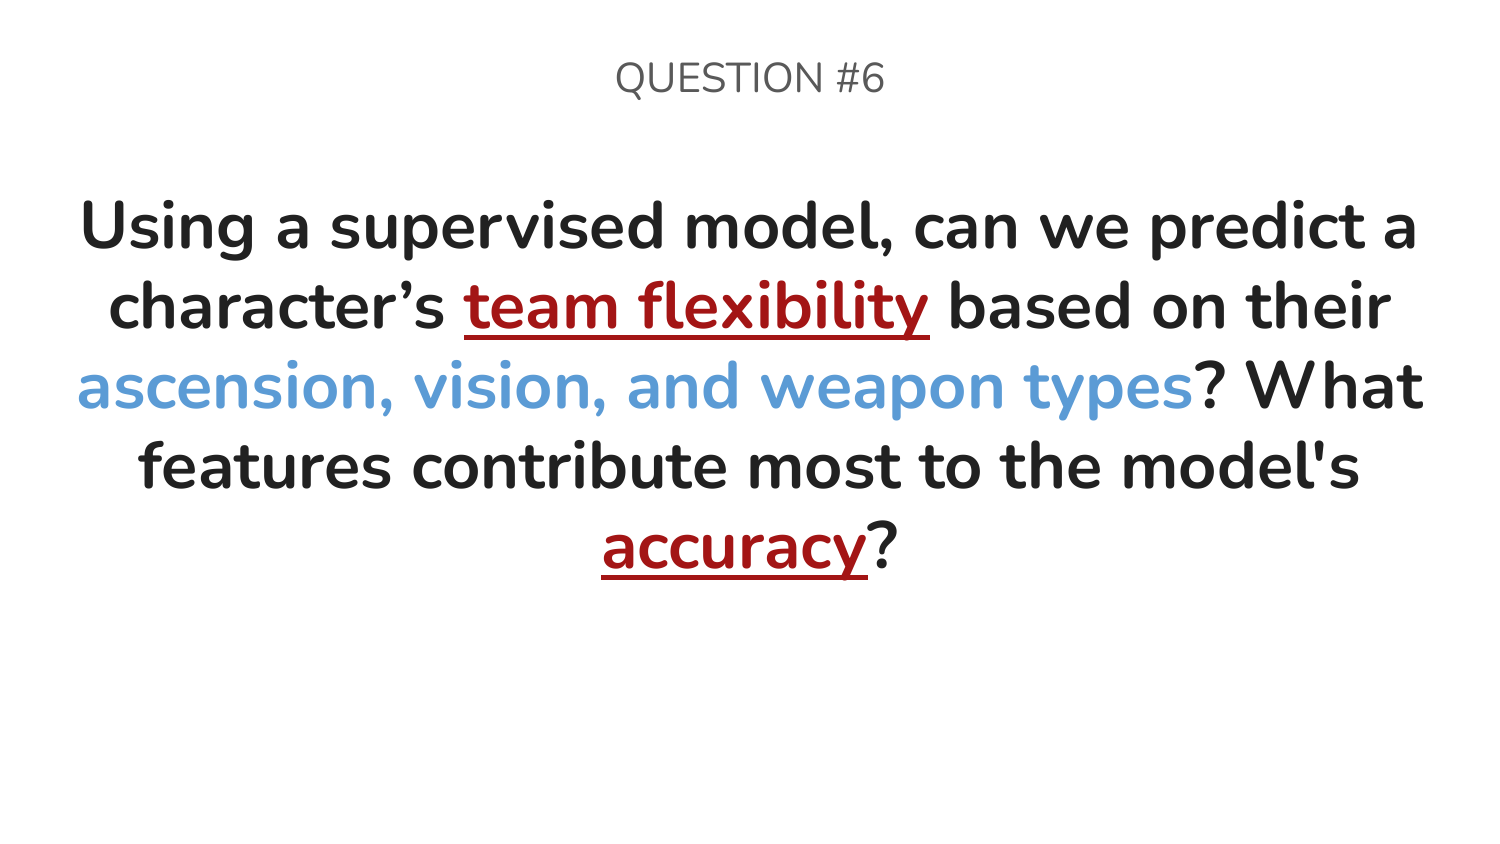

QUESTION #6
# Using a supervised model, can we predict a character’s team flexibility based on their ascension, vision, and weapon types? What features contribute most to the model's accuracy?